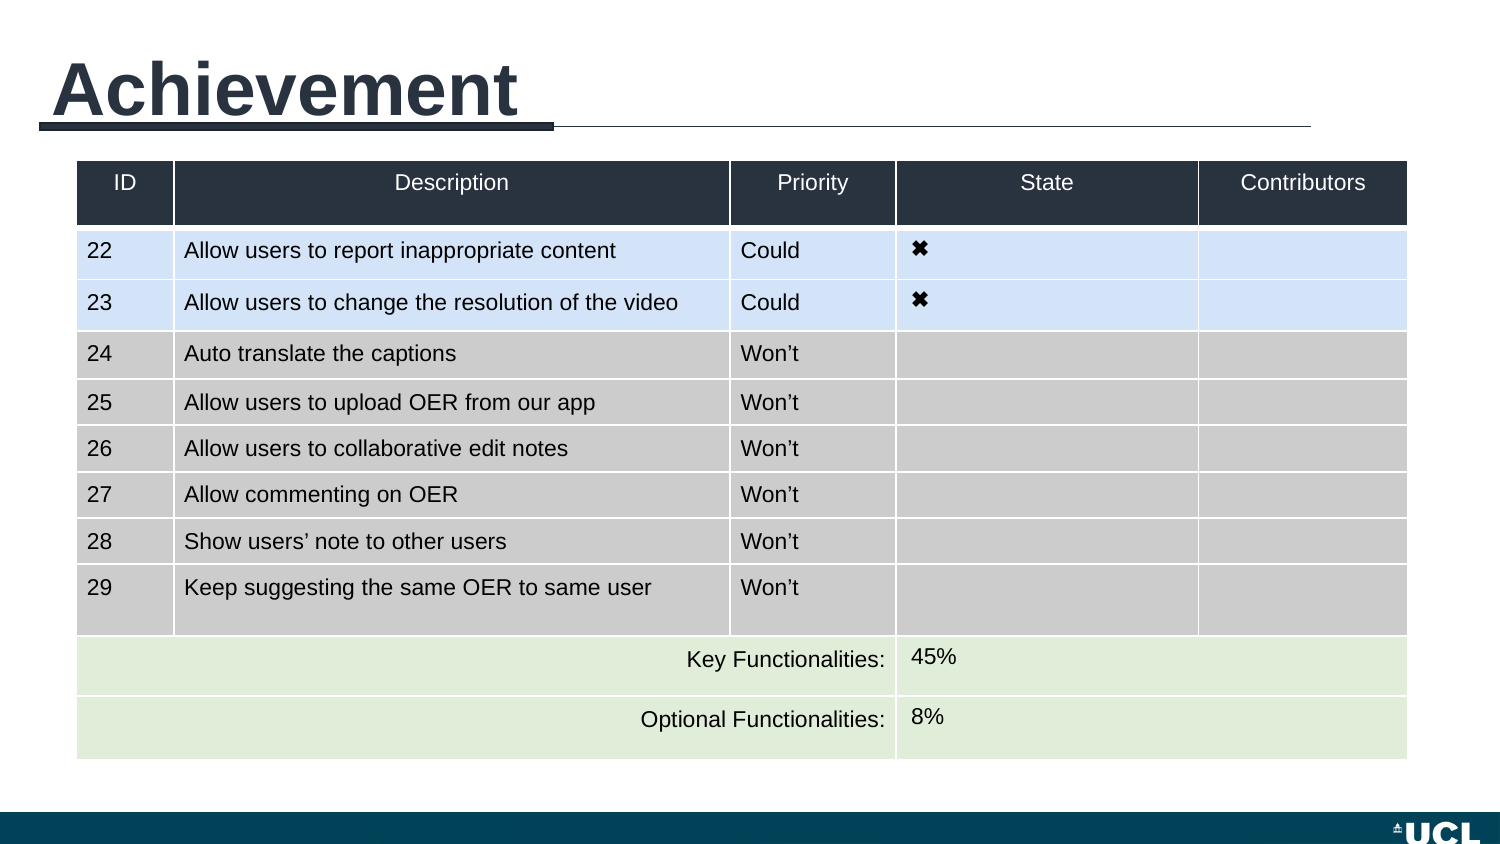

Achievement
| ID | Description | Priority | State | Contributors |
| --- | --- | --- | --- | --- |
| 22 | Allow users to report inappropriate content | Could | ✖️ |  |
| 23 | Allow users to change the resolution of the video | Could | ✖️ |  |
| 24 | Auto translate the captions | Won’t |  |  |
| 25 | Allow users to upload OER from our app | Won’t |  |  |
| 26 | Allow users to collaborative edit notes | Won’t |  |  |
| 27 | Allow commenting on OER | Won’t |  |  |
| 28 | Show users’ note to other users | Won’t |  |  |
| 29 | Keep suggesting the same OER to same user | Won’t |  |  |
| Key Functionalities: |  |  | 45% |  |
| Optional Functionalities: |  |  | 8% |  |